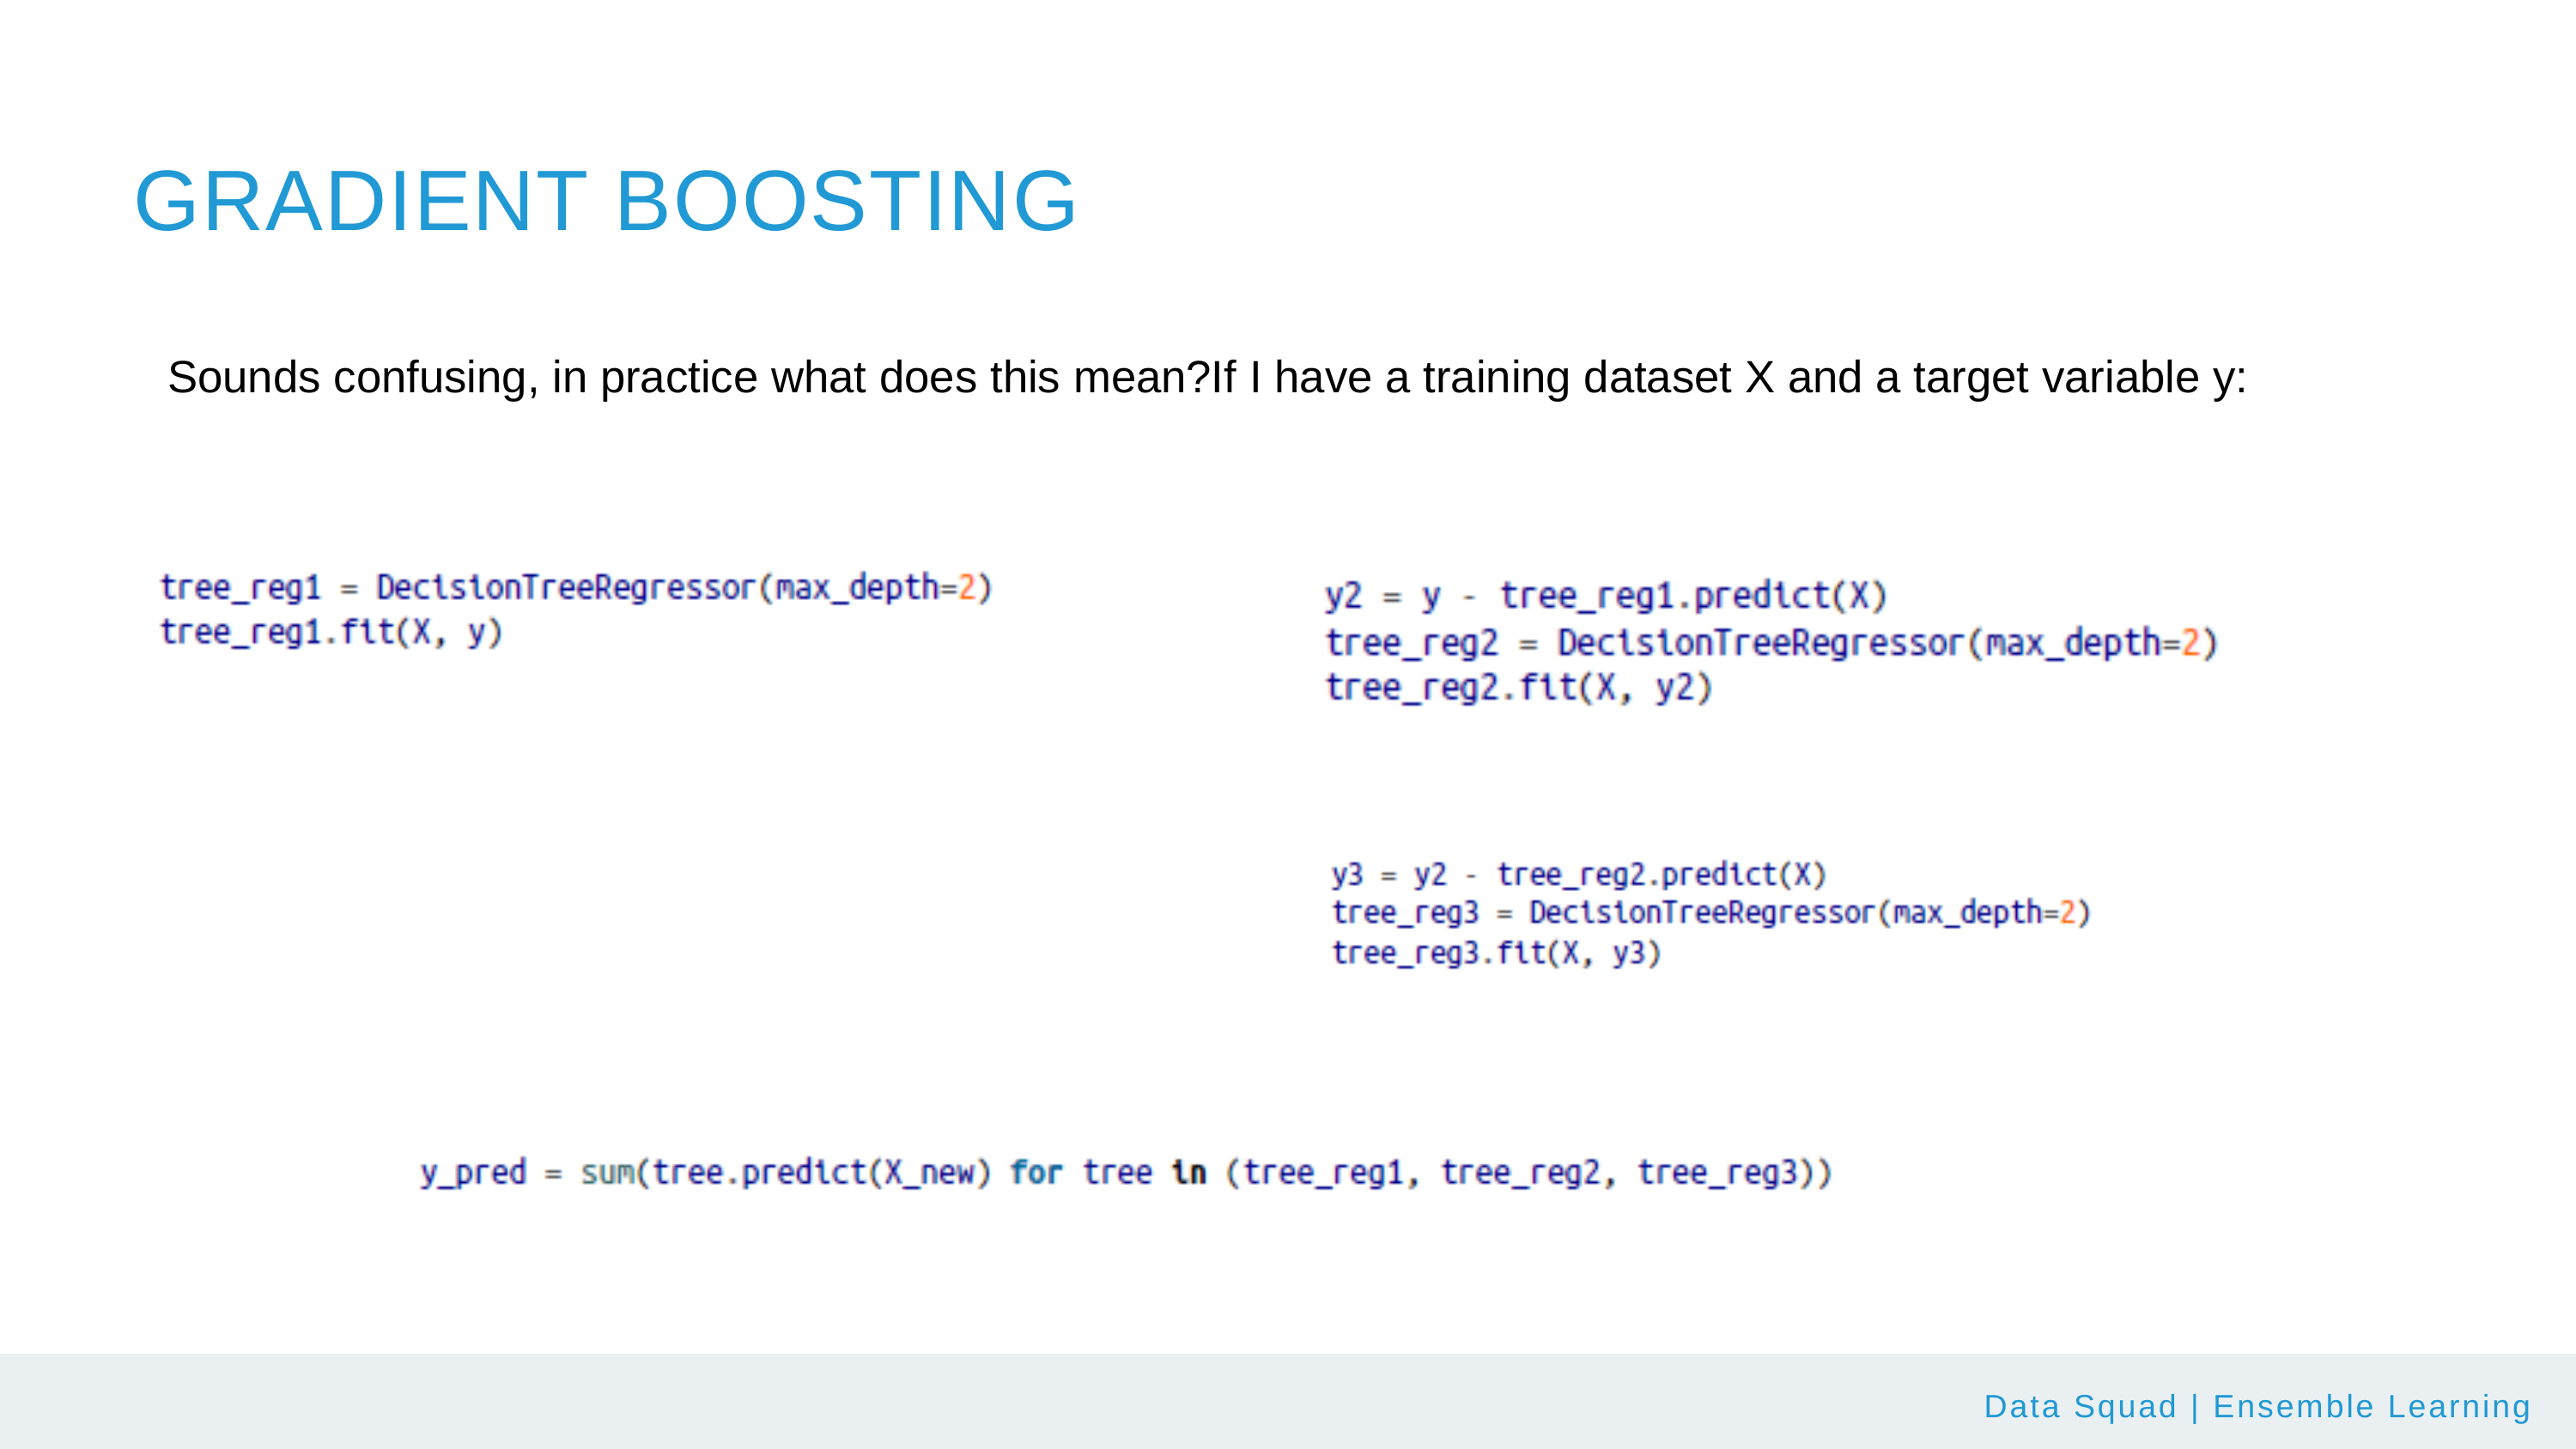

GRADIENT BOOSTING
Sounds confusing, in practice what does this mean?If I have a training dataset X and a target variable y:

Data Squad | Ensemble Learning